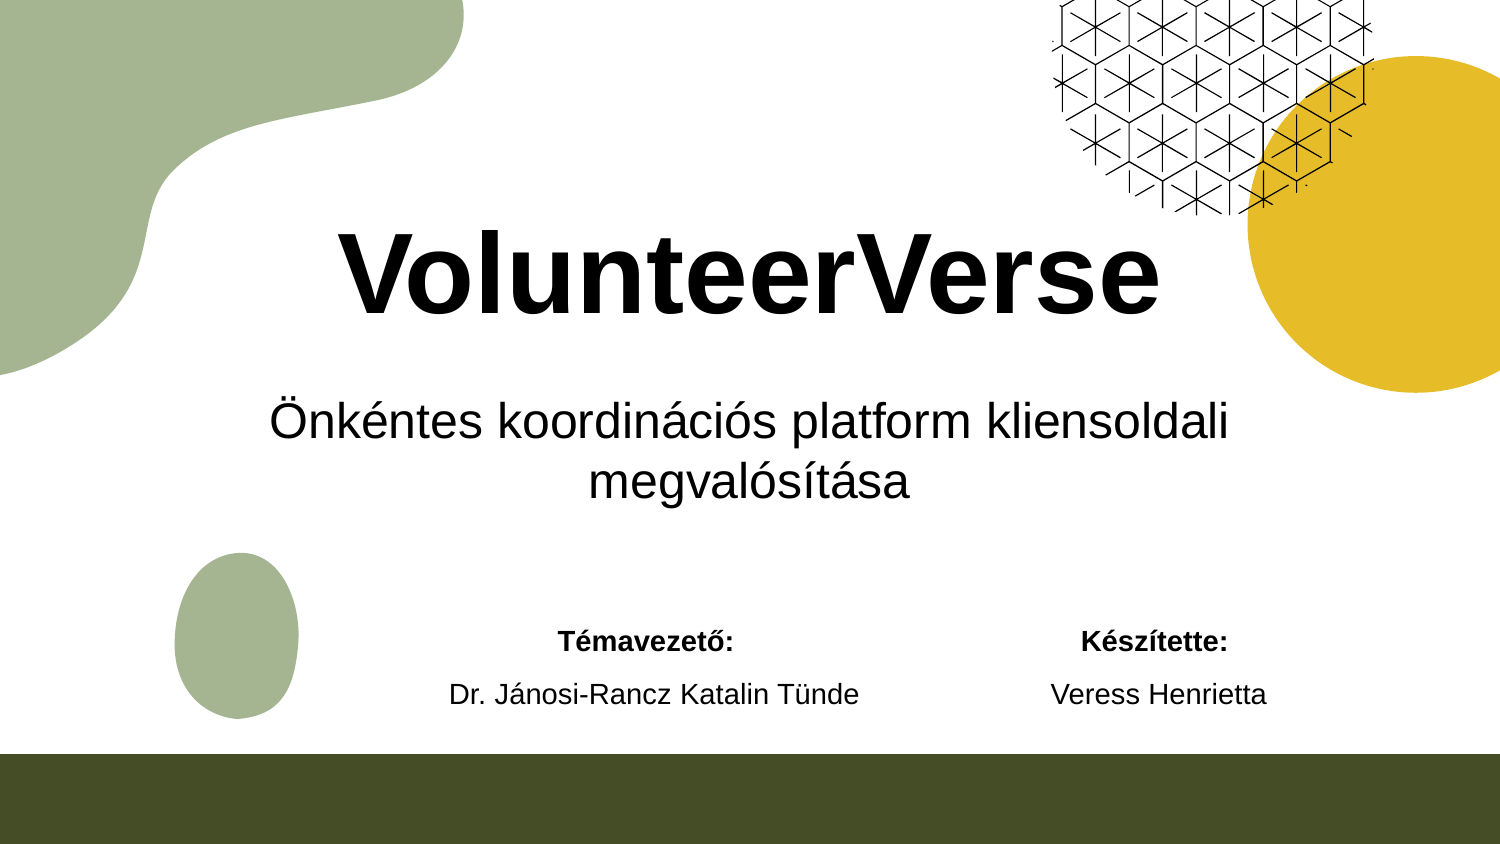

# VolunteerVerse
Önkéntes koordinációs platform kliensoldali megvalósítása
Témavezető:
 Dr. Jánosi-Rancz Katalin Tünde
Készítette:
Veress Henrietta